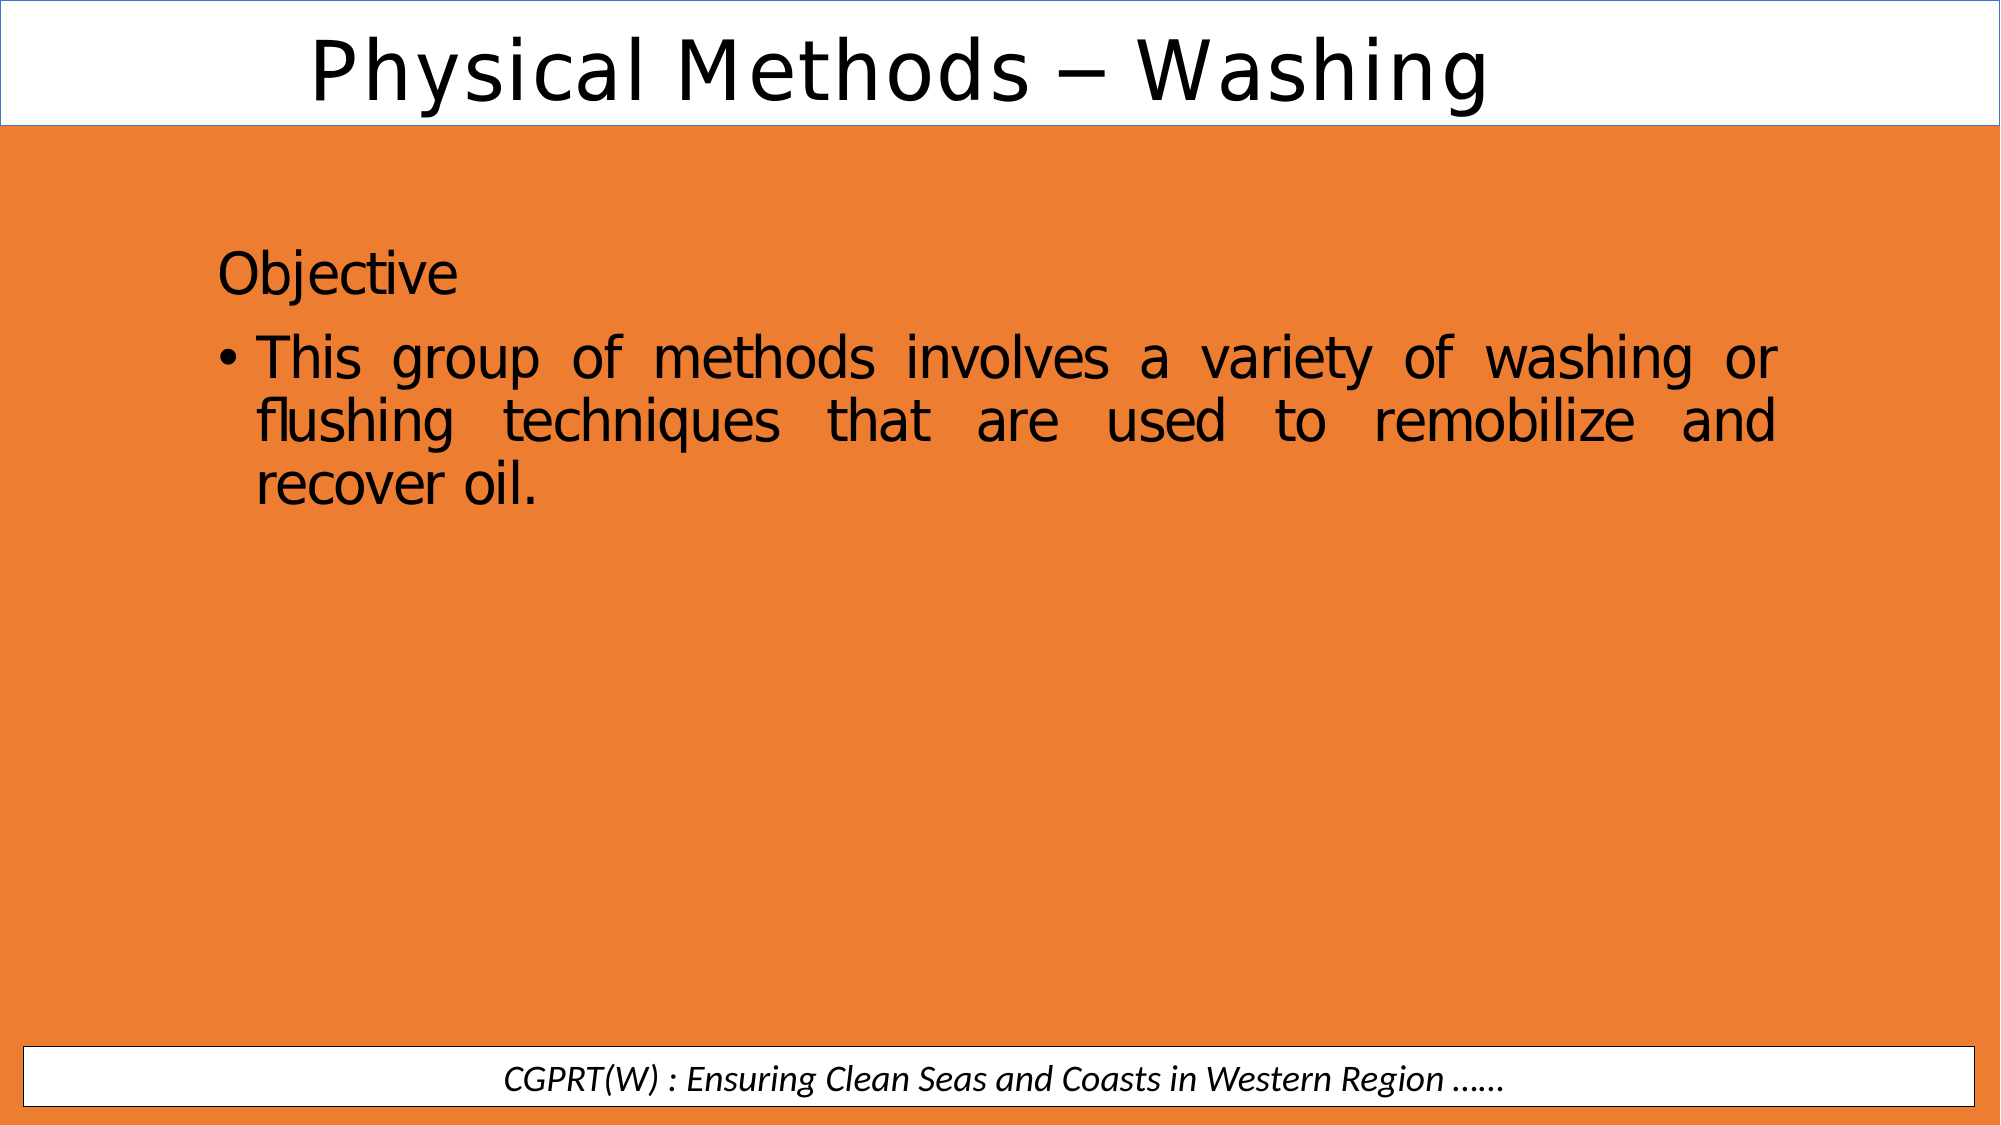

Physical Methods – Washing
Objective
This group of methods involves a variety of washing or flushing techniques that are used to remobilize and recover oil.

 CGPRT(W) : Ensuring Clean Seas and Coasts in Western Region ……